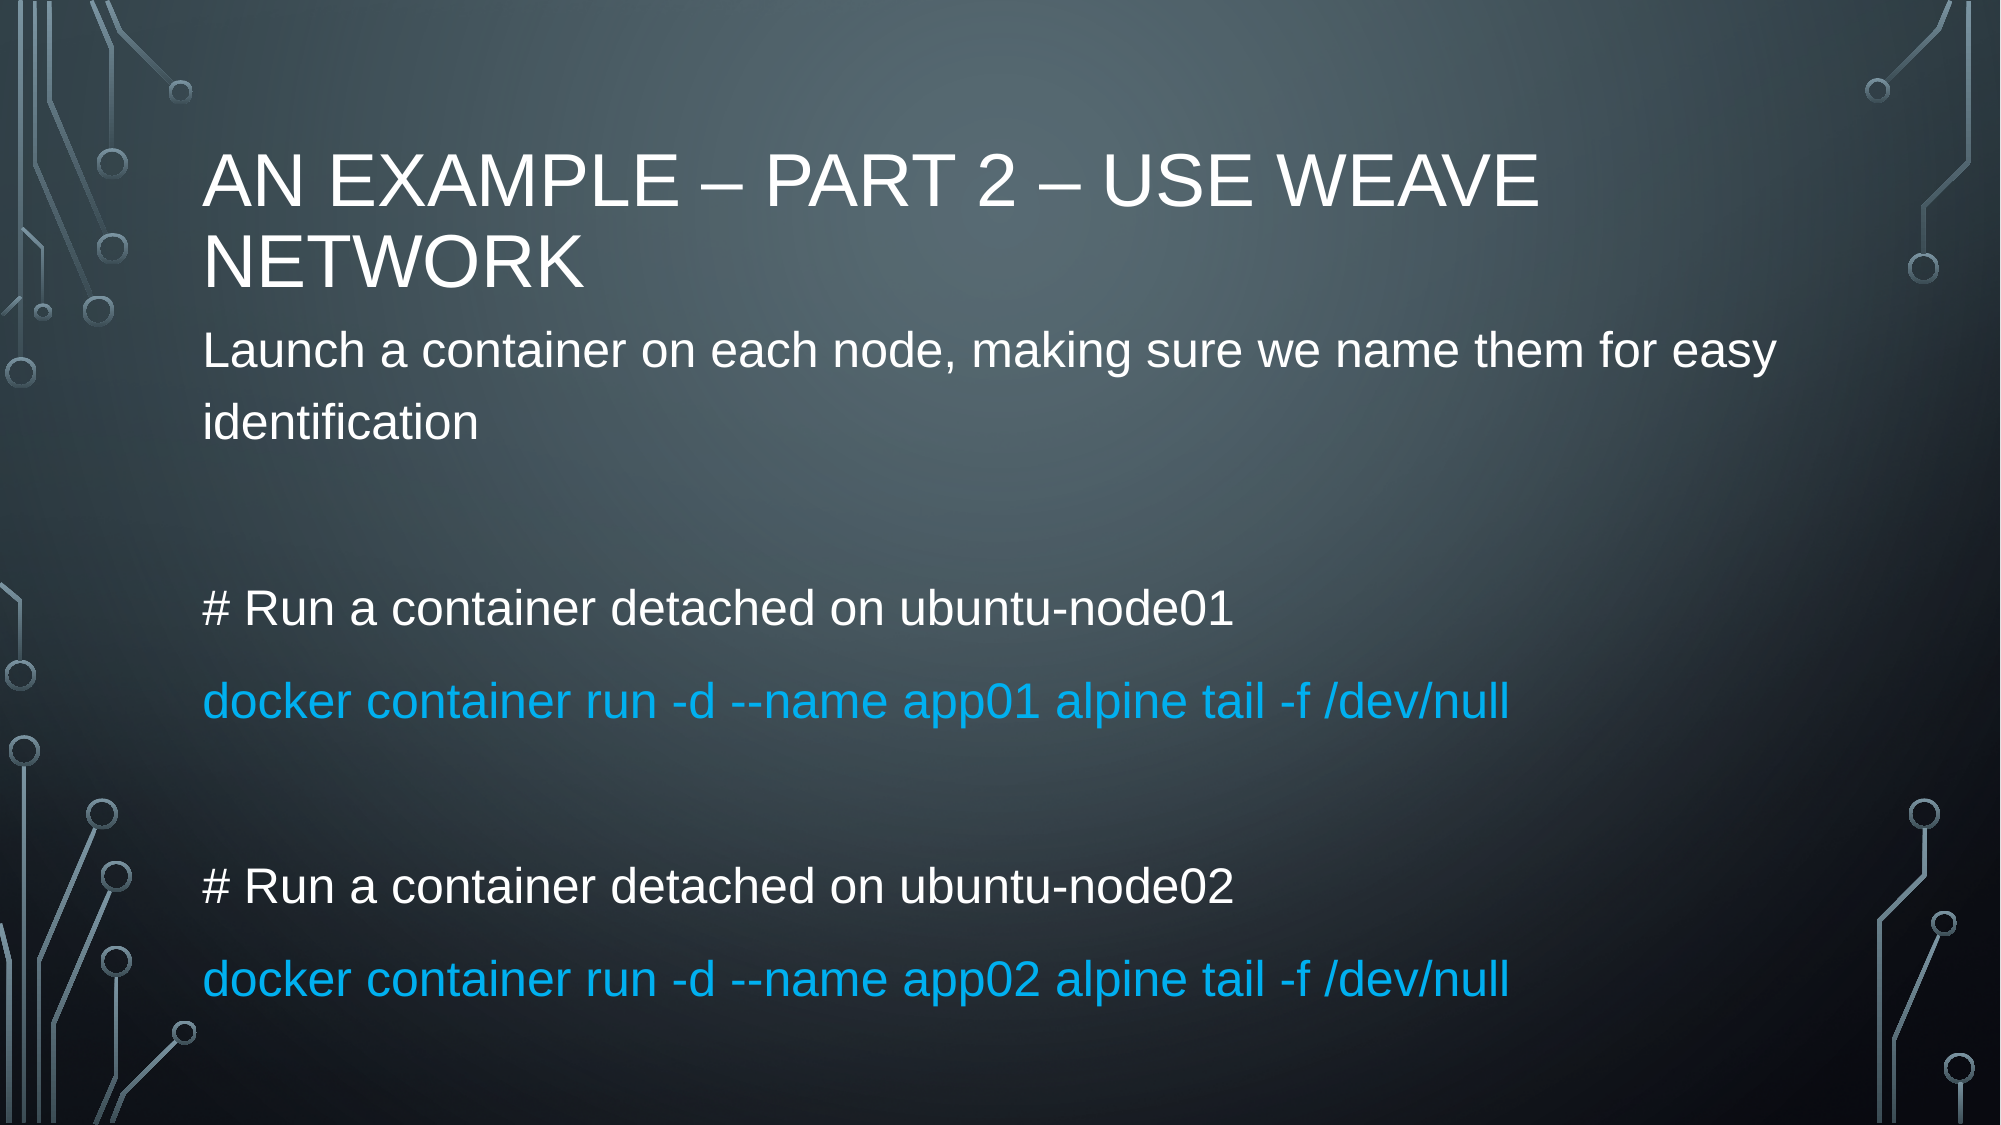

# An Example – part 2 – USE weave network
Launch a container on each node, making sure we name them for easy identification

# Run a container detached on ubuntu-node01
docker container run -d --name app01 alpine tail -f /dev/null

# Run a container detached on ubuntu-node02
docker container run -d --name app02 alpine tail -f /dev/null